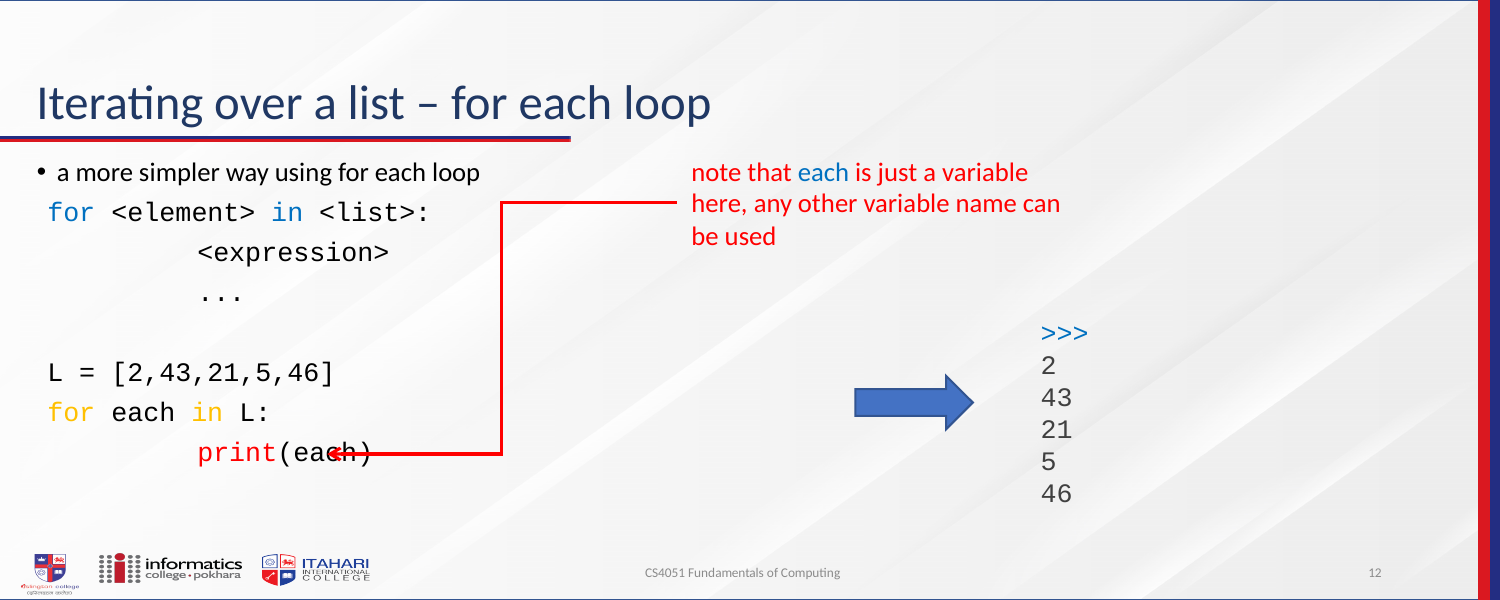

# Iterating over a list – for each loop
note that each is just a variable  here, any other variable name can be used
a more simpler way using for each loop
for <element> in <list>:
	<expression>
	...

L = [2,43,21,5,46]
for each in L:
	print(each)
>>>
2
43
21
5
46

CS4051 Fundamentals of Computing
12